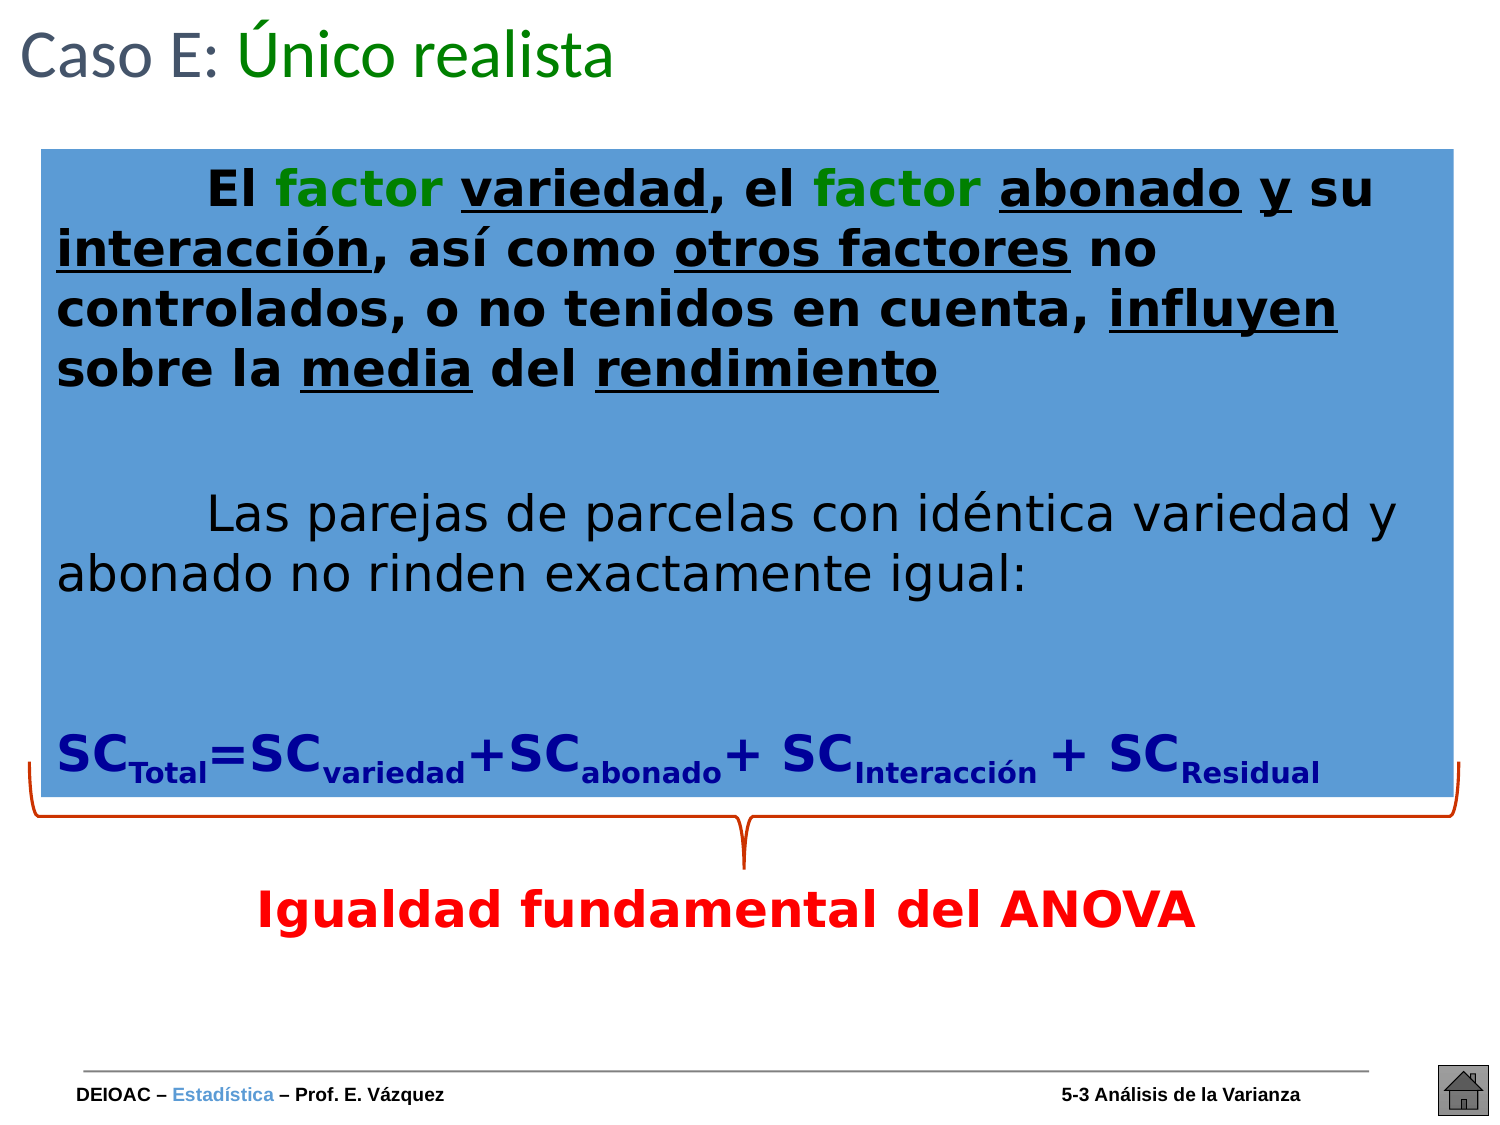

# Caso E: Único realista

	El factor variedad, el factor abonado y su interacción, así como otros factores no controlados, o no tenidos en cuenta, influyen sobre la media del rendimiento

	Las parejas de parcelas con idéntica variedad y abonado no rinden exactamente igual:

SCTotal=SCvariedad+SCabonado+ SCInteracción + SCResidual
Igualdad fundamental del ANOVA